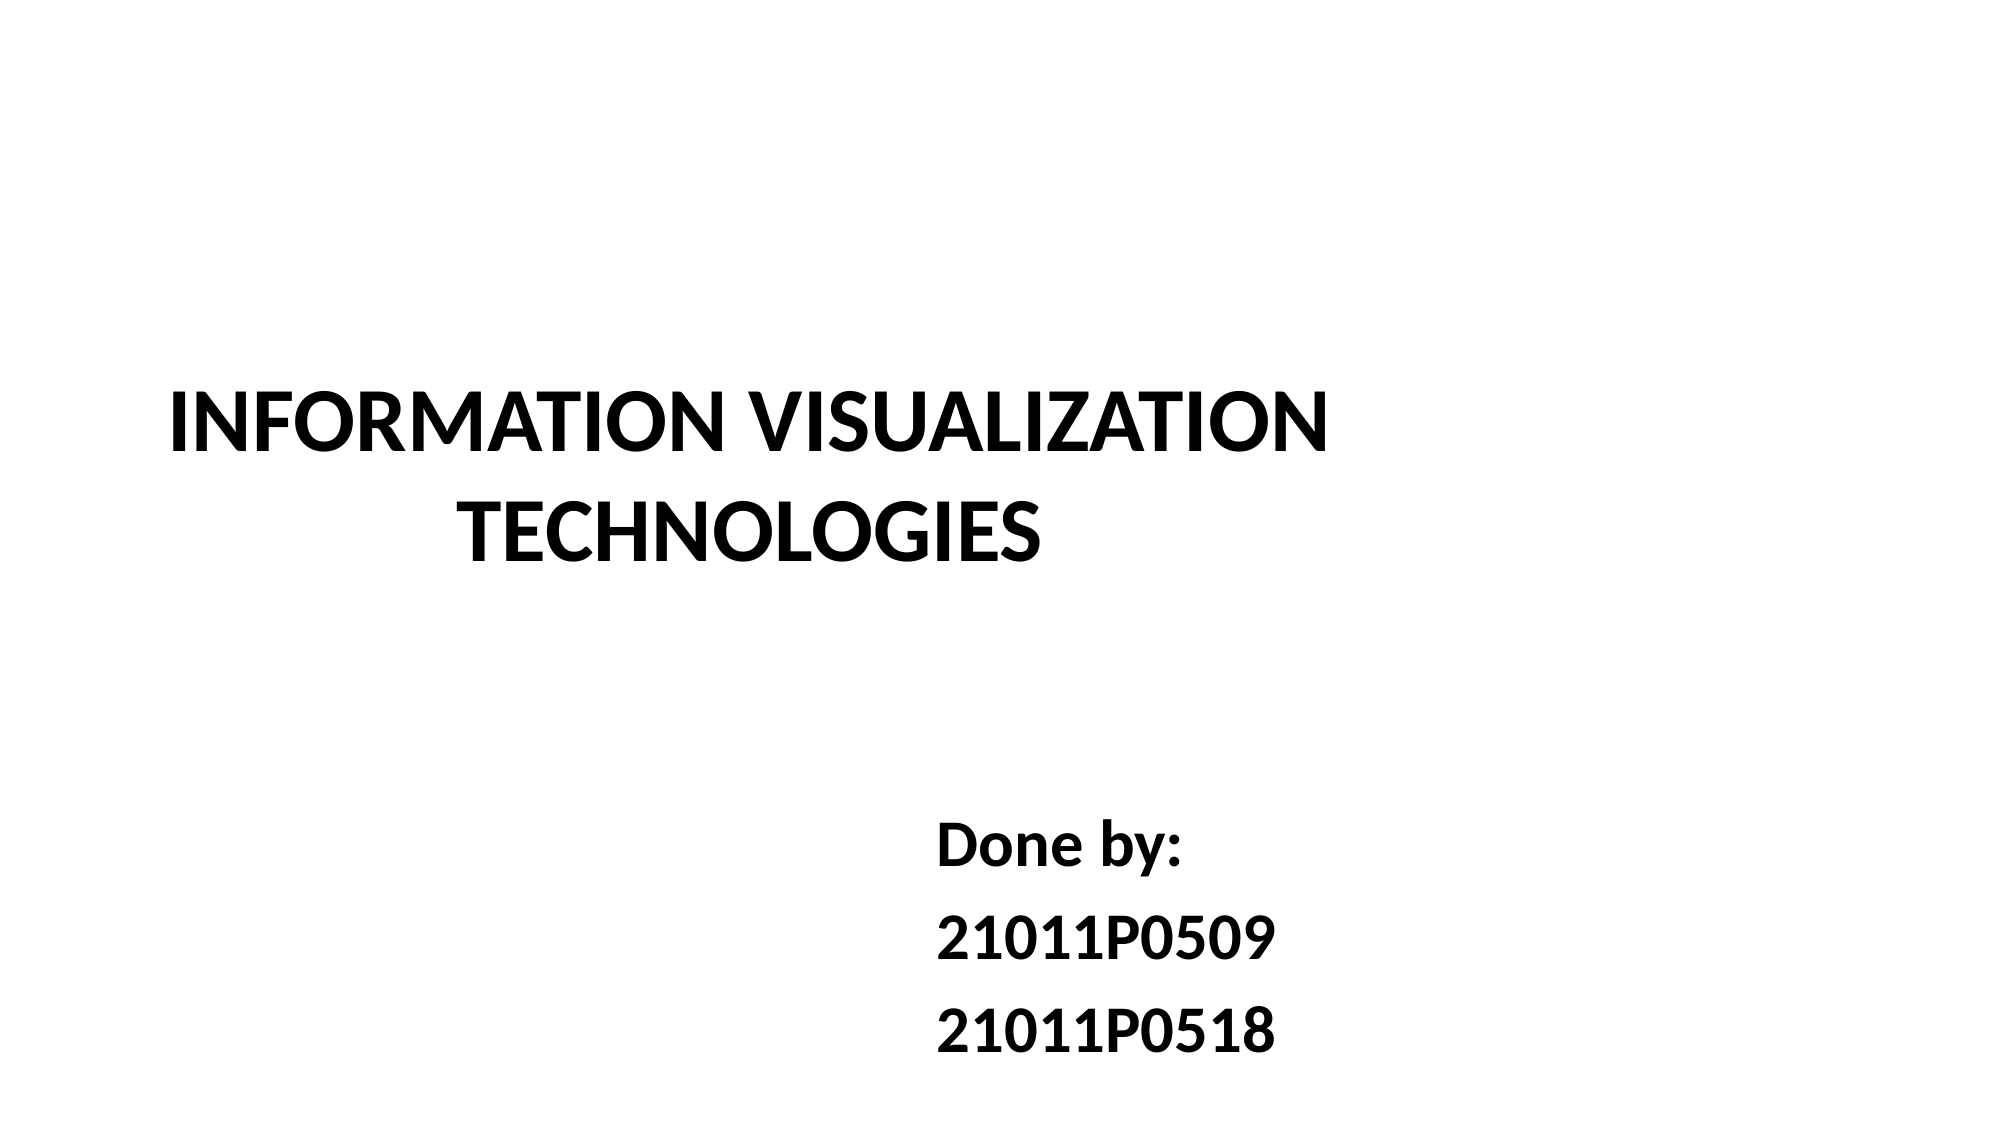

# INFORMATION VISUALIZATION TECHNOLOGIES
Done by:
21011P0509
21011P0518